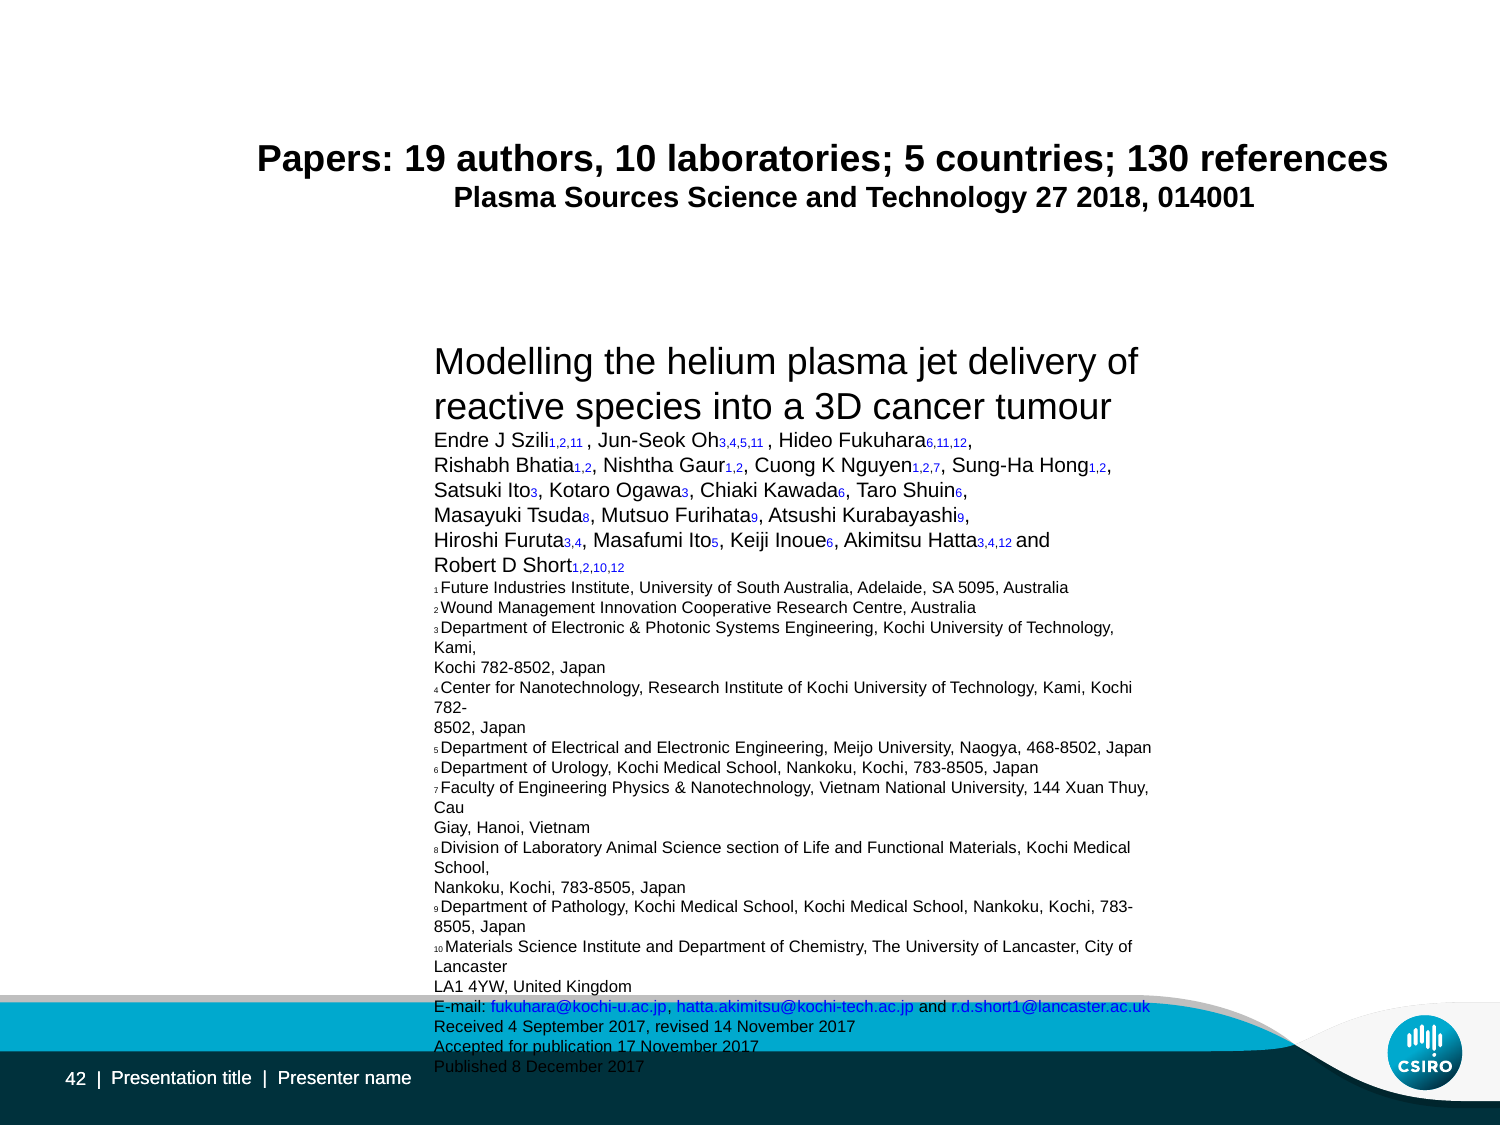

Papers: 19 authors, 10 laboratories; 5 countries; 130 references
Plasma Sources Science and Technology 27 2018, 014001
Modelling the helium plasma jet delivery of
reactive species into a 3D cancer tumour
Endre J Szili1,2,11 , Jun-Seok Oh3,4,5,11 , Hideo Fukuhara6,11,12,
Rishabh Bhatia1,2, Nishtha Gaur1,2, Cuong K Nguyen1,2,7, Sung-Ha Hong1,2,
Satsuki Ito3, Kotaro Ogawa3, Chiaki Kawada6, Taro Shuin6,
Masayuki Tsuda8, Mutsuo Furihata9, Atsushi Kurabayashi9,
Hiroshi Furuta3,4, Masafumi Ito5, Keiji Inoue6, Akimitsu Hatta3,4,12 and
Robert D Short1,2,10,12
1 Future Industries Institute, University of South Australia, Adelaide, SA 5095, Australia
2 Wound Management Innovation Cooperative Research Centre, Australia
3 Department of Electronic & Photonic Systems Engineering, Kochi University of Technology, Kami,
Kochi 782-8502, Japan
4 Center for Nanotechnology, Research Institute of Kochi University of Technology, Kami, Kochi 782-
8502, Japan
5 Department of Electrical and Electronic Engineering, Meijo University, Naogya, 468-8502, Japan
6 Department of Urology, Kochi Medical School, Nankoku, Kochi, 783-8505, Japan
7 Faculty of Engineering Physics & Nanotechnology, Vietnam National University, 144 Xuan Thuy, Cau
Giay, Hanoi, Vietnam
8 Division of Laboratory Animal Science section of Life and Functional Materials, Kochi Medical School,
Nankoku, Kochi, 783-8505, Japan
9 Department of Pathology, Kochi Medical School, Kochi Medical School, Nankoku, Kochi, 783-8505, Japan
10 Materials Science Institute and Department of Chemistry, The University of Lancaster, City of Lancaster
LA1 4YW, United Kingdom
E-mail: fukuhara@kochi-u.ac.jp, hatta.akimitsu@kochi-tech.ac.jp and r.d.short1@lancaster.ac.uk
Received 4 September 2017, revised 14 November 2017
Accepted for publication 17 November 2017
Published 8 December 2017
42  |
42  |
Presentation title  |  Presenter name
Presentation title  |  Presenter name